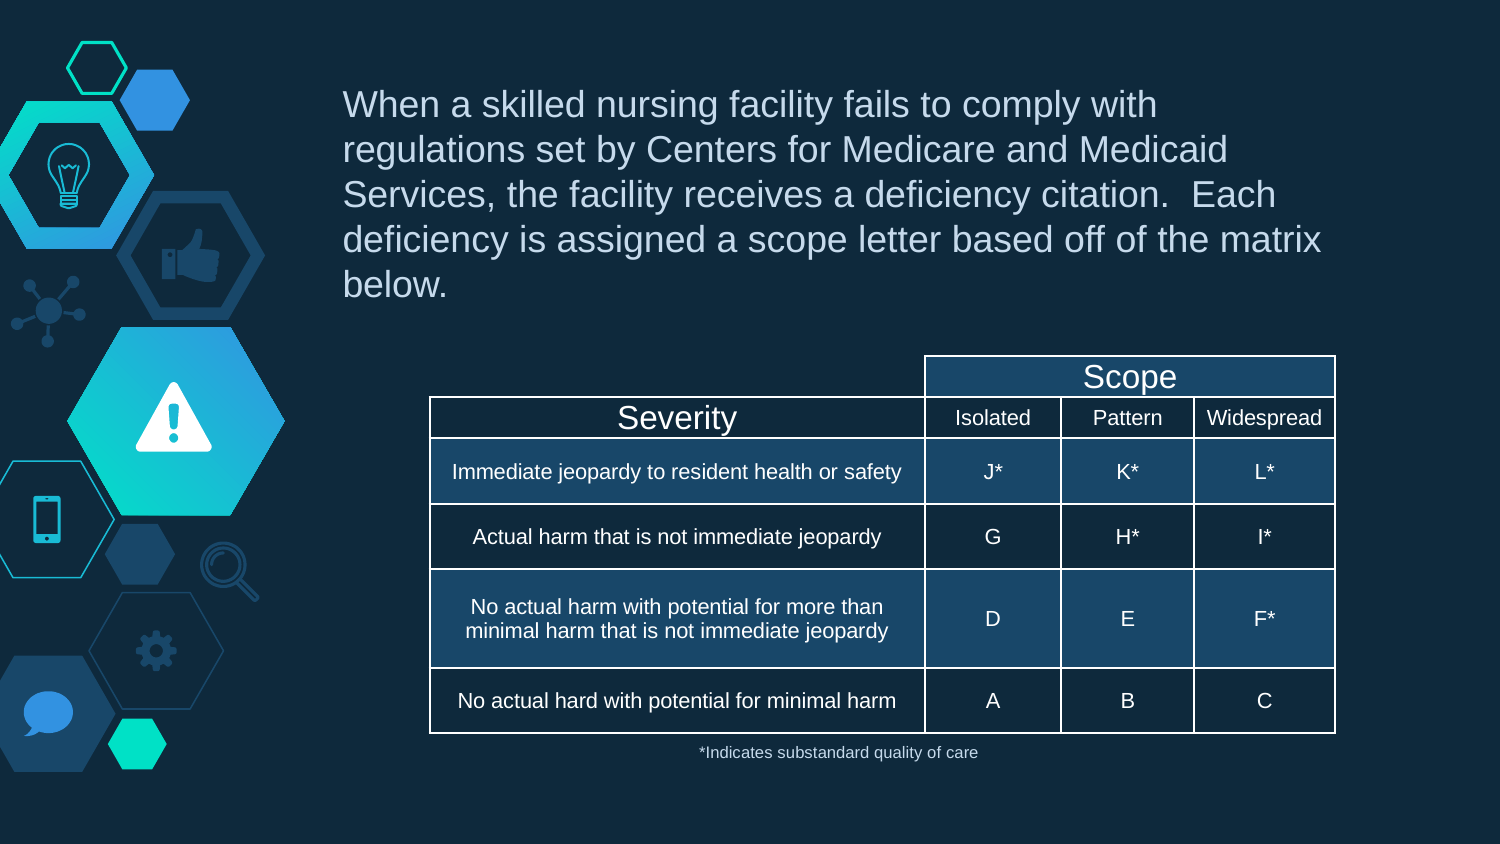

When a skilled nursing facility fails to comply with regulations set by Centers for Medicare and Medicaid Services, the facility receives a deficiency citation.  Each deficiency is assigned a scope letter based off of the matrix below.
|  | Scope |  |  |
| --- | --- | --- | --- |
| Severity | Isolated | Pattern | Widespread |
| Immediate jeopardy to resident health or safety | J\* | K\* | L\* |
| Actual harm that is not immediate jeopardy | G | H\* | I\* |
| No actual harm with potential for more than minimal harm that is not immediate jeopardy | D | E | F\* |
| No actual hard with potential for minimal harm | A | B | C |
*Indicates substandard quality of care